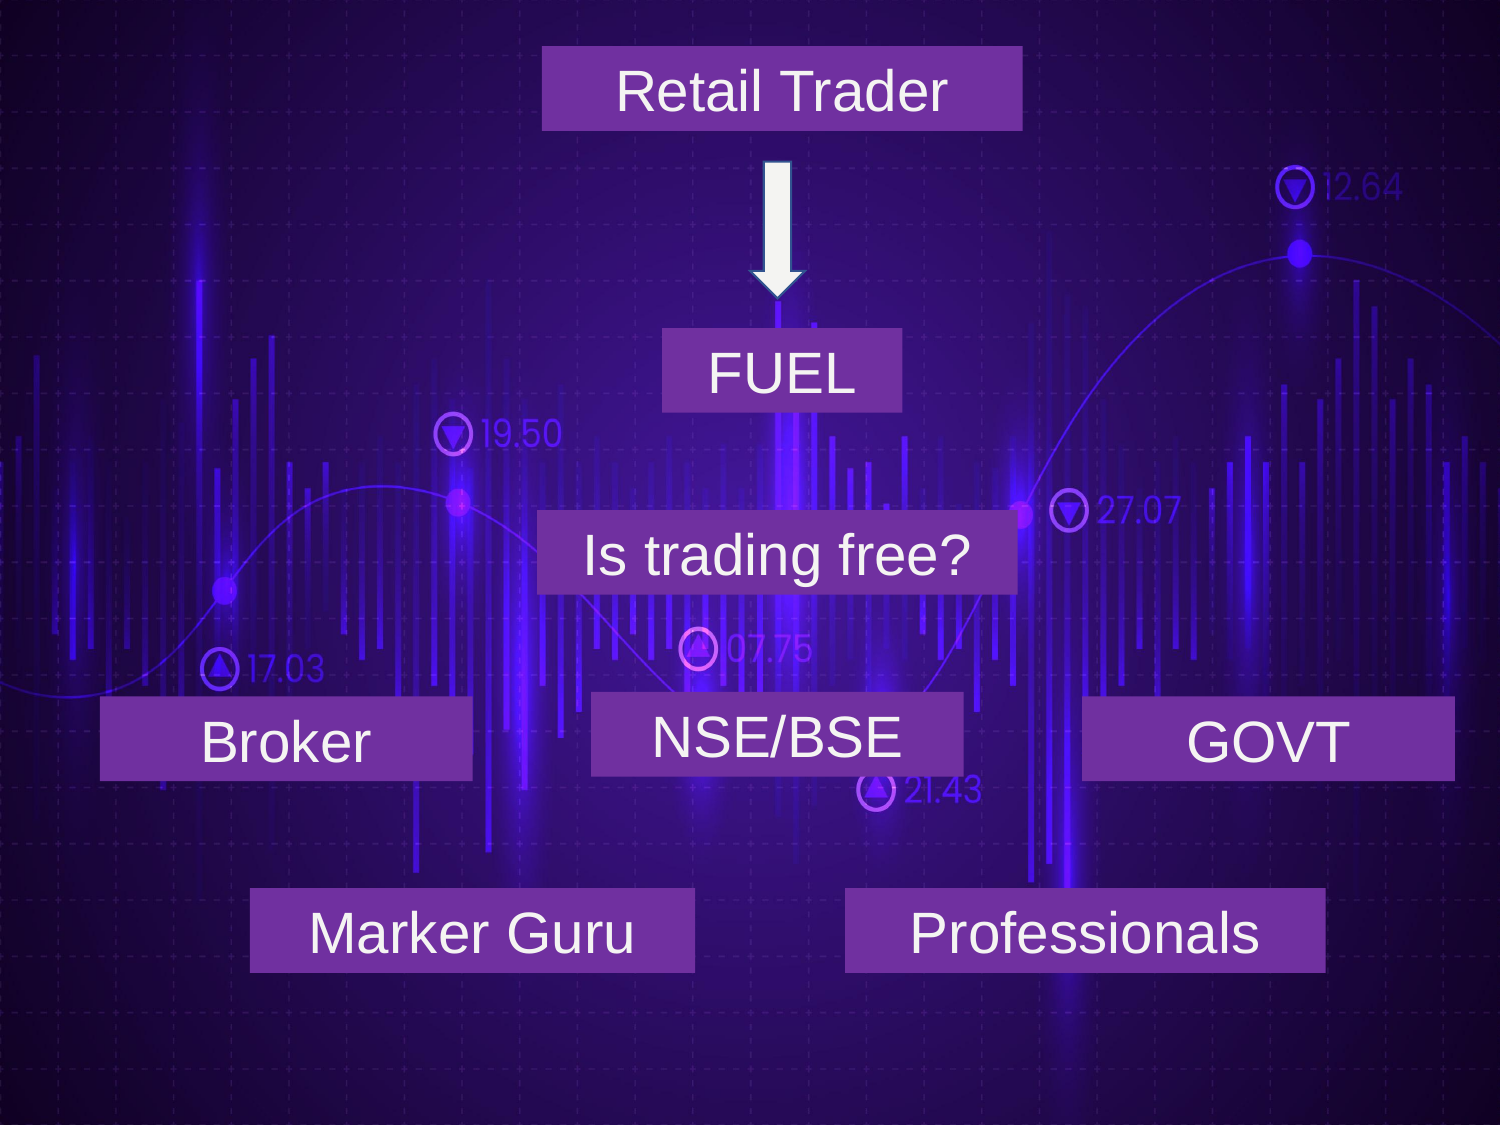

Retail Trader

FUEL
Is trading free?
NSE/BSE
Broker
GOVT
Marker Guru
Professionals